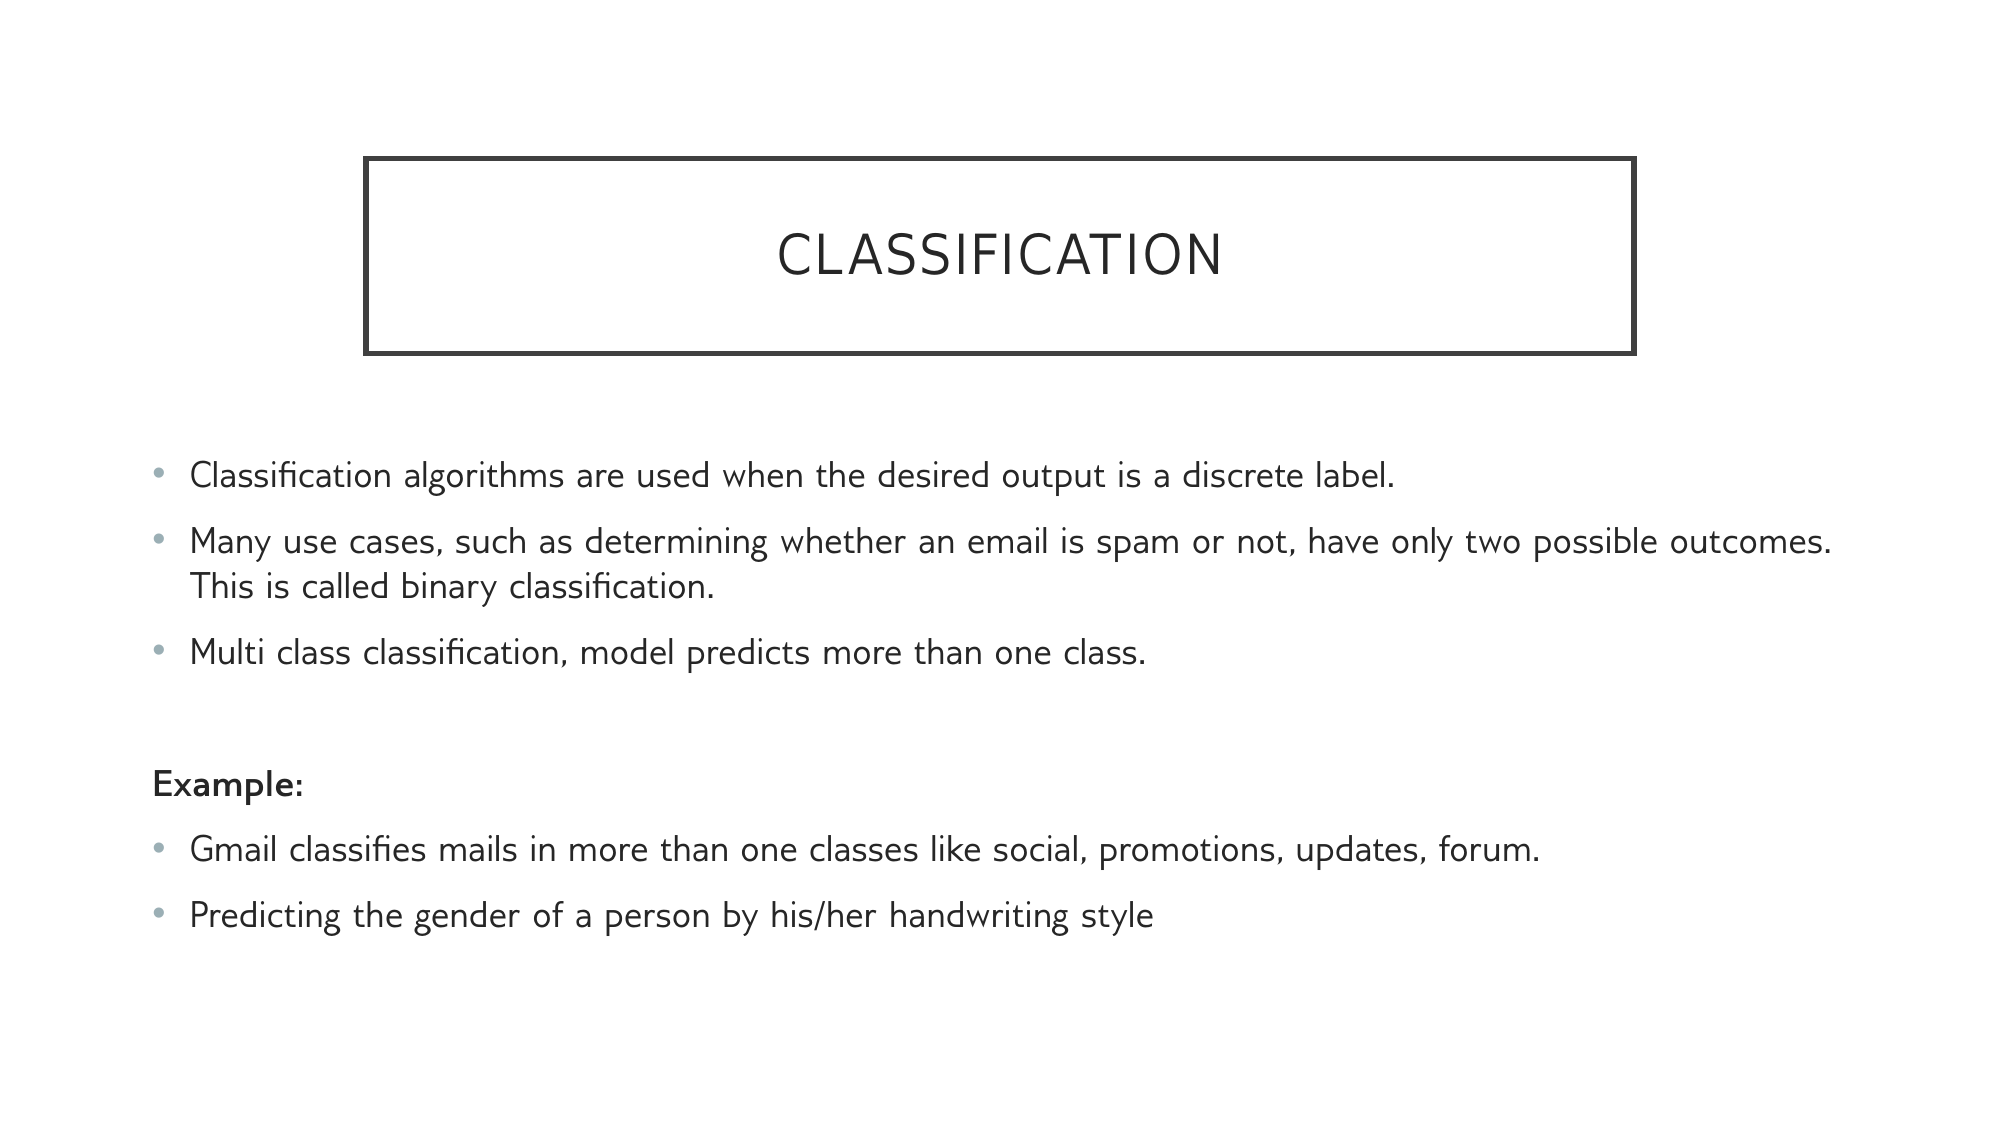

# Classification

Classification algorithms are used when the desired output is a discrete label.
Many use cases, such as determining whether an email is spam or not, have only two possible outcomes. This is called binary classification.
Multi class classification, model predicts more than one class.

Example:
Gmail classifies mails in more than one classes like social, promotions, updates, forum.
Predicting the gender of a person by his/her handwriting style